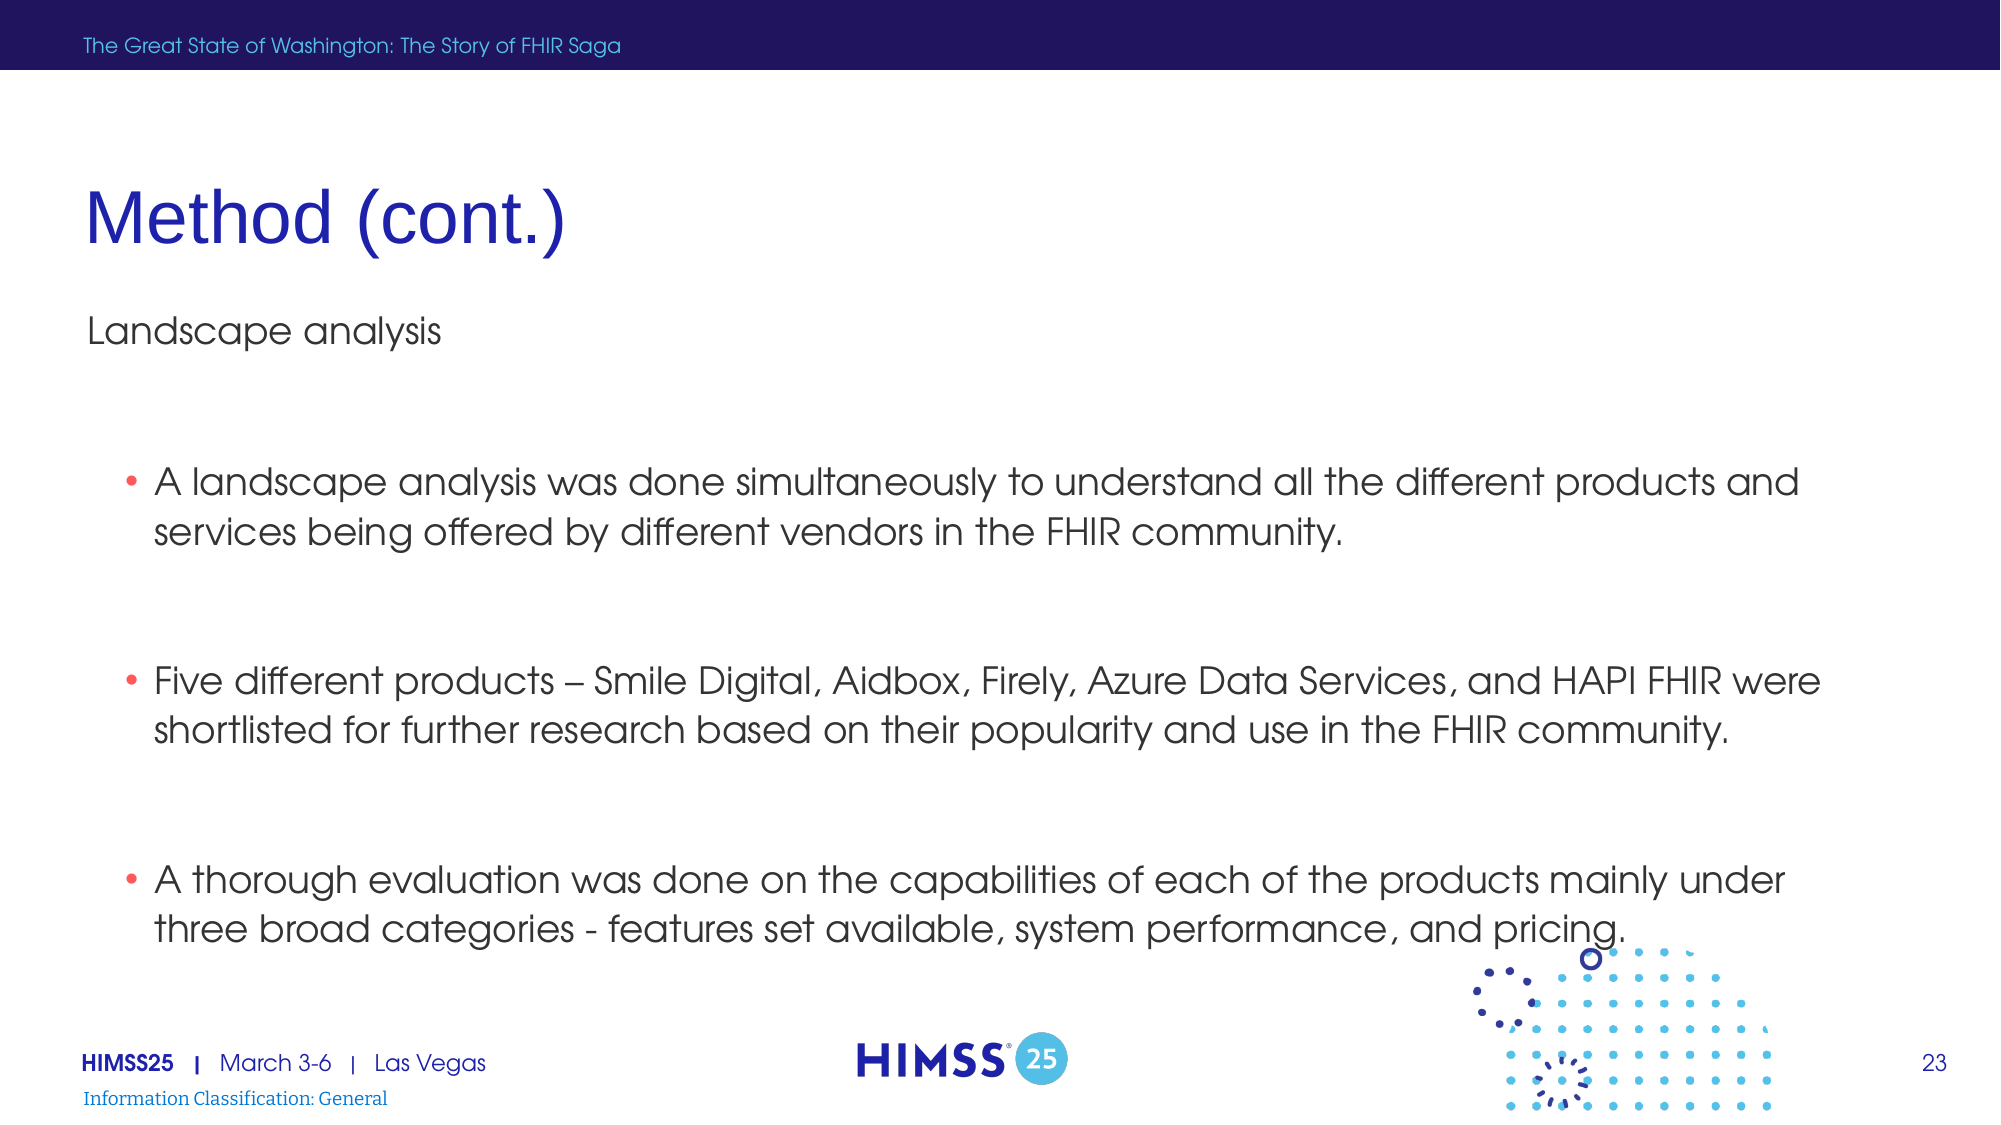

The Great State of Washington: The Story of FHIR Saga
# Method (cont.)
Landscape analysis

A landscape analysis was done simultaneously to understand all the different products and services being offered by different vendors in the FHIR community.

Five different products – Smile Digital, Aidbox, Firely, Azure Data Services, and HAPI FHIR were shortlisted for further research based on their popularity and use in the FHIR community.

A thorough evaluation was done on the capabilities of each of the products mainly under three broad categories - features set available, system performance, and pricing.
23